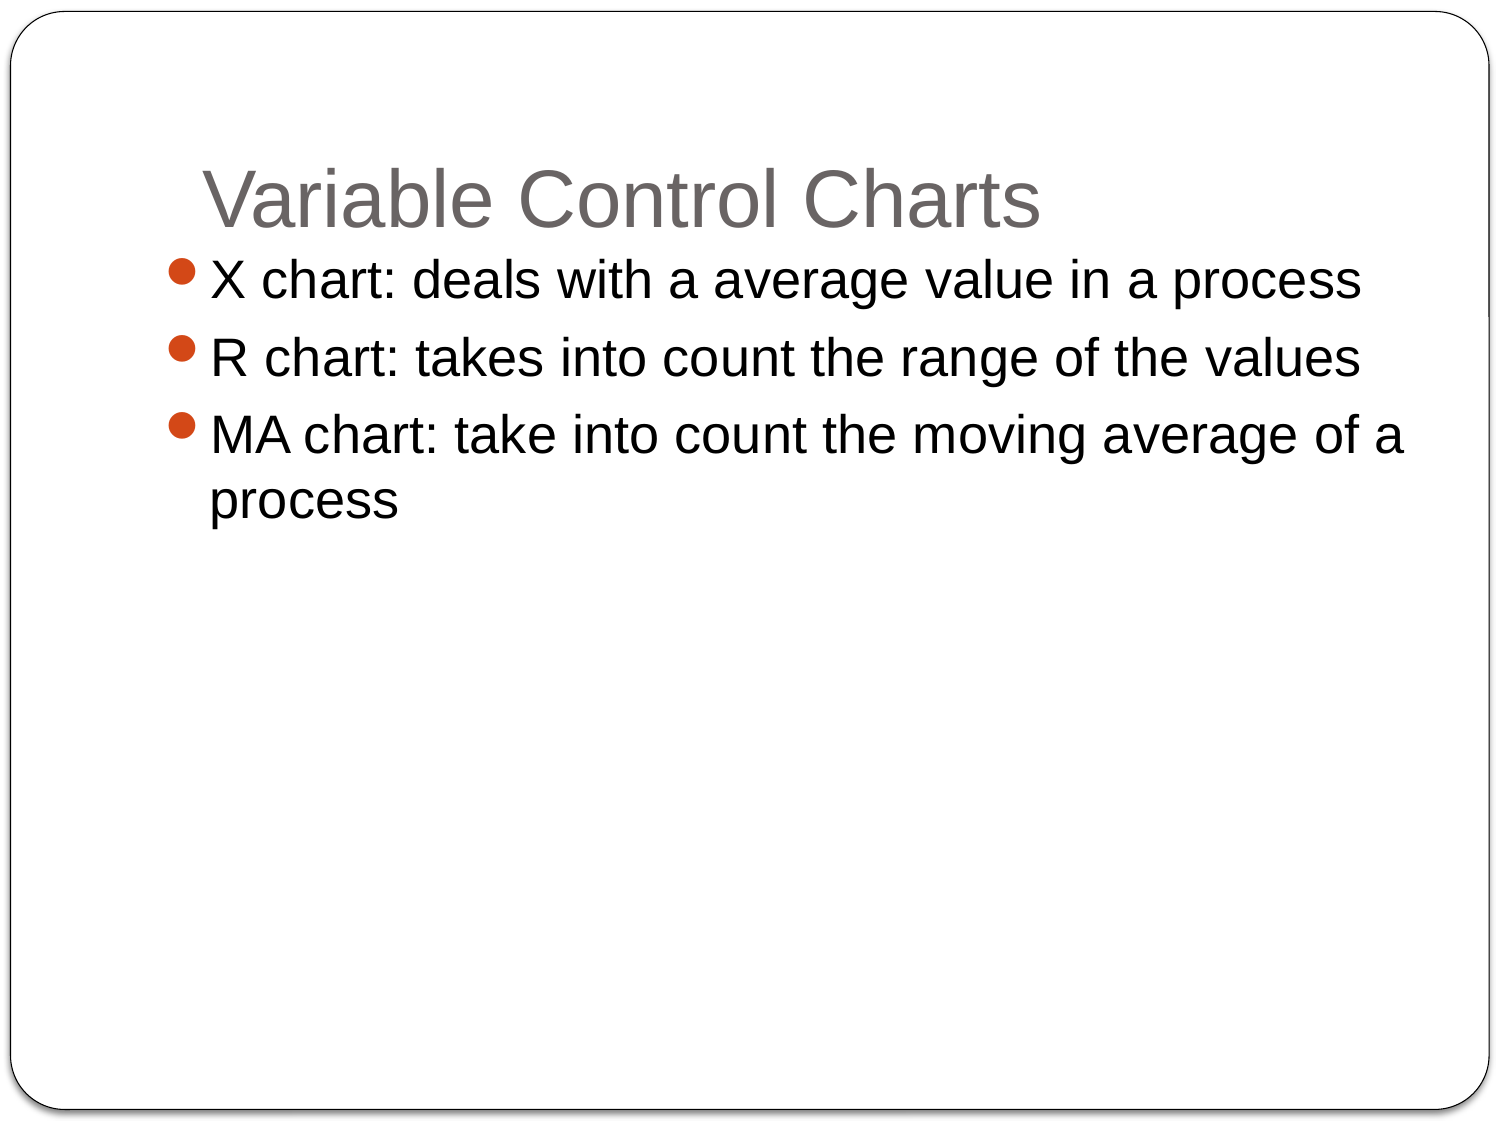

# Variable Control Charts
X chart: deals with a average value in a process
R chart: takes into count the range of the values
MA chart: take into count the moving average of a process